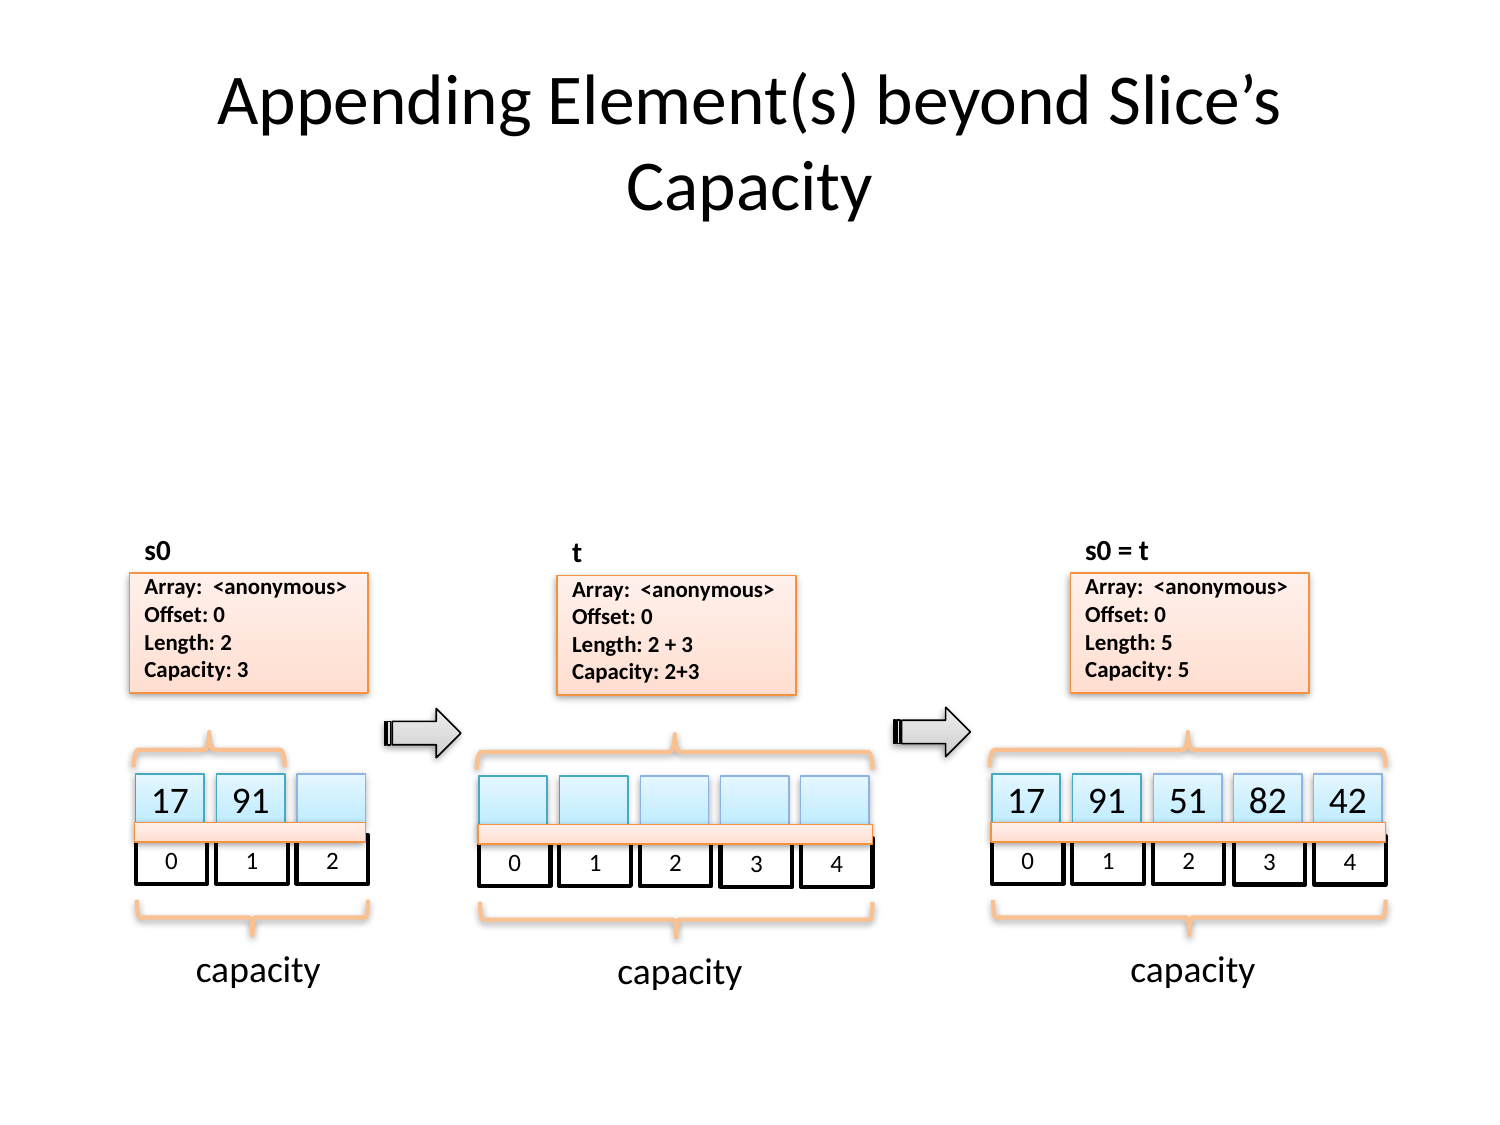

# Appending Element(s) beyond Slice’s Capacity
s0

Array:  <anonymous>
Offset: 0
Length: 2
Capacity: 3

s0 = t

Array:  <anonymous>
Offset: 0
Length: 5
Capacity: 5

t

Array:  <anonymous>
Offset: 0
Length: 2 + 3
Capacity: 2+3

17
91

17
91
51
82
42

0
1
2
0
1
2
3
4
0
1
2
3
4
capacity
capacity
capacity